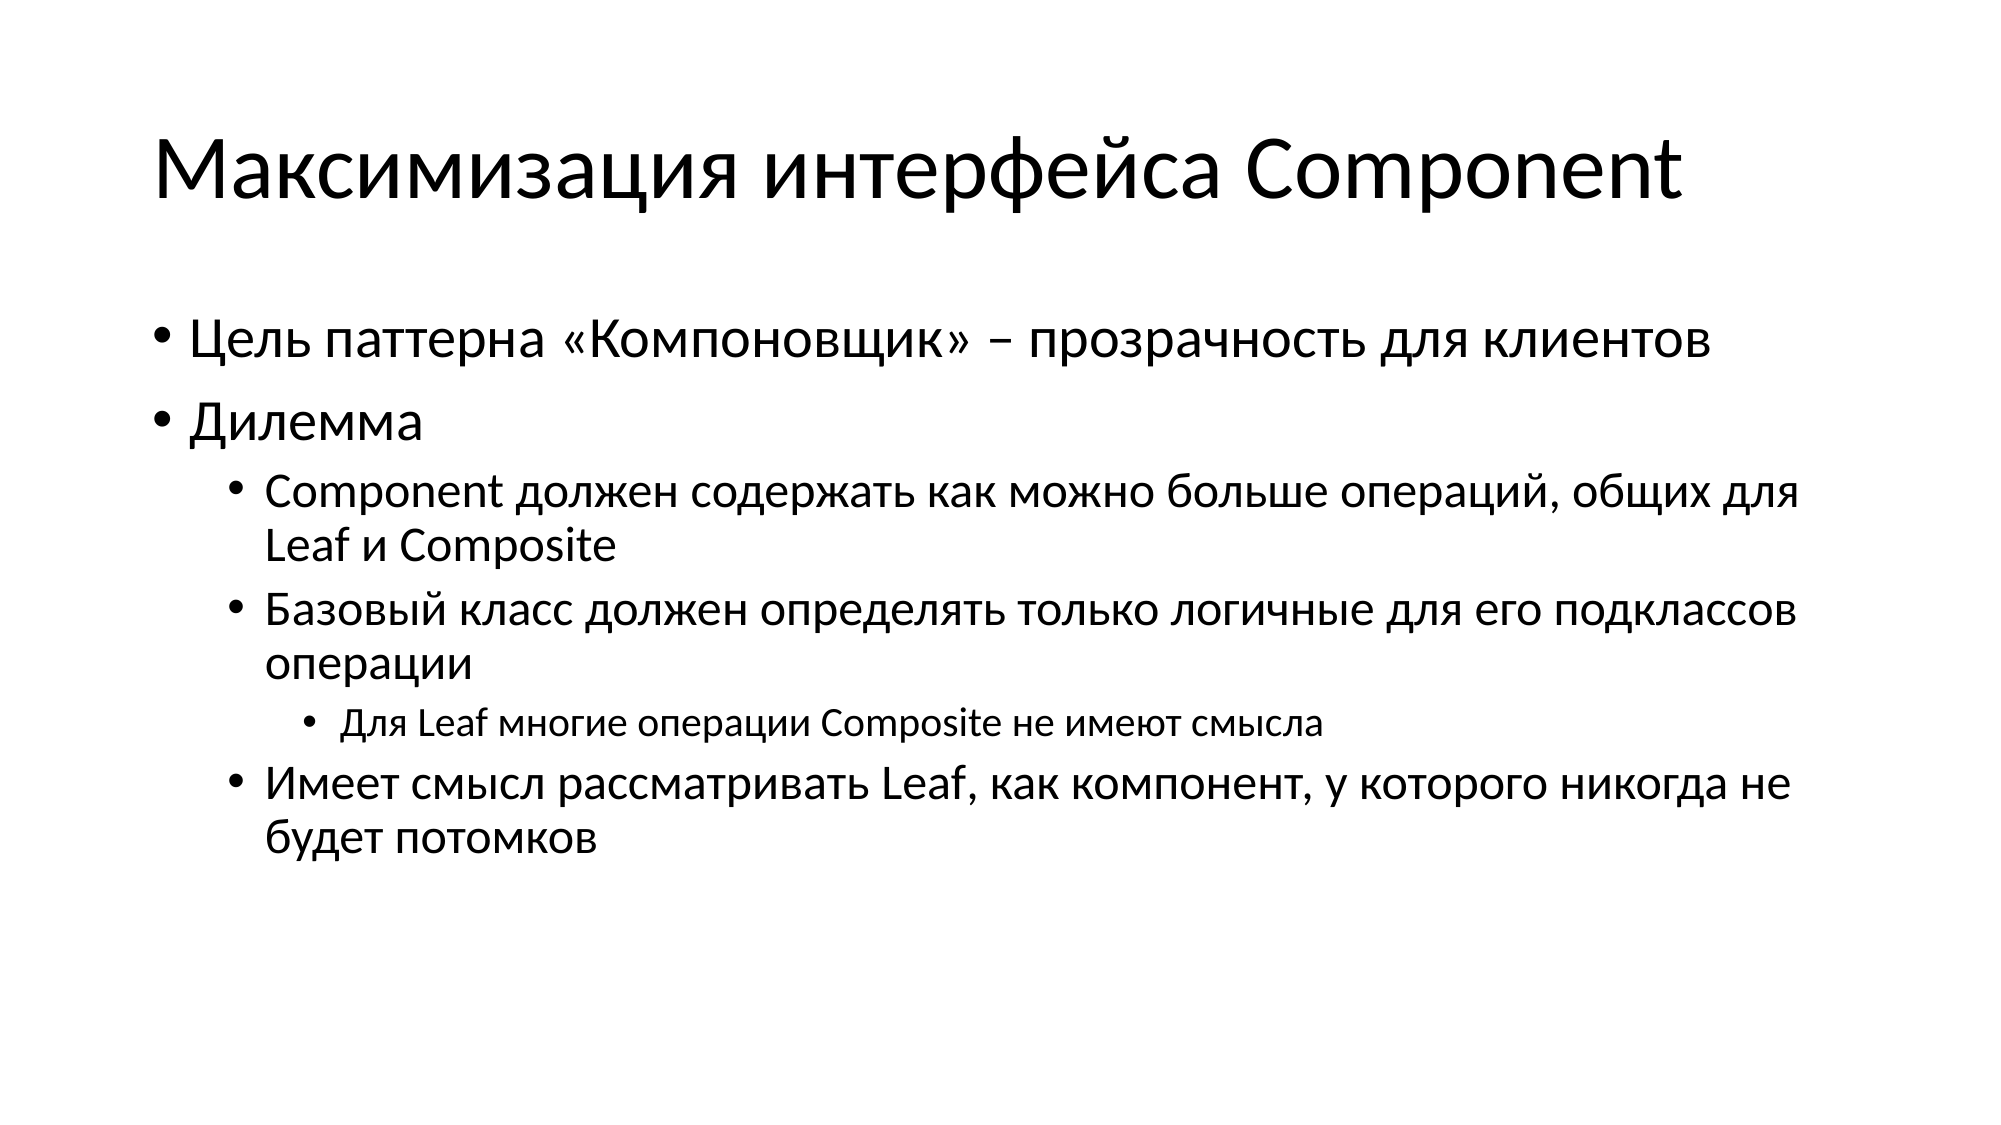

# Максимизация интерфейса Component
Цель паттерна «Компоновщик» – прозрачность для клиентов
Дилемма
Component должен содержать как можно больше операций, общих для Leaf и Composite
Базовый класс должен определять только логичные для его подклассов операции
Для Leaf многие операции Composite не имеют смысла
Имеет смысл рассматривать Leaf, как компонент, у которого никогда не будет потомков